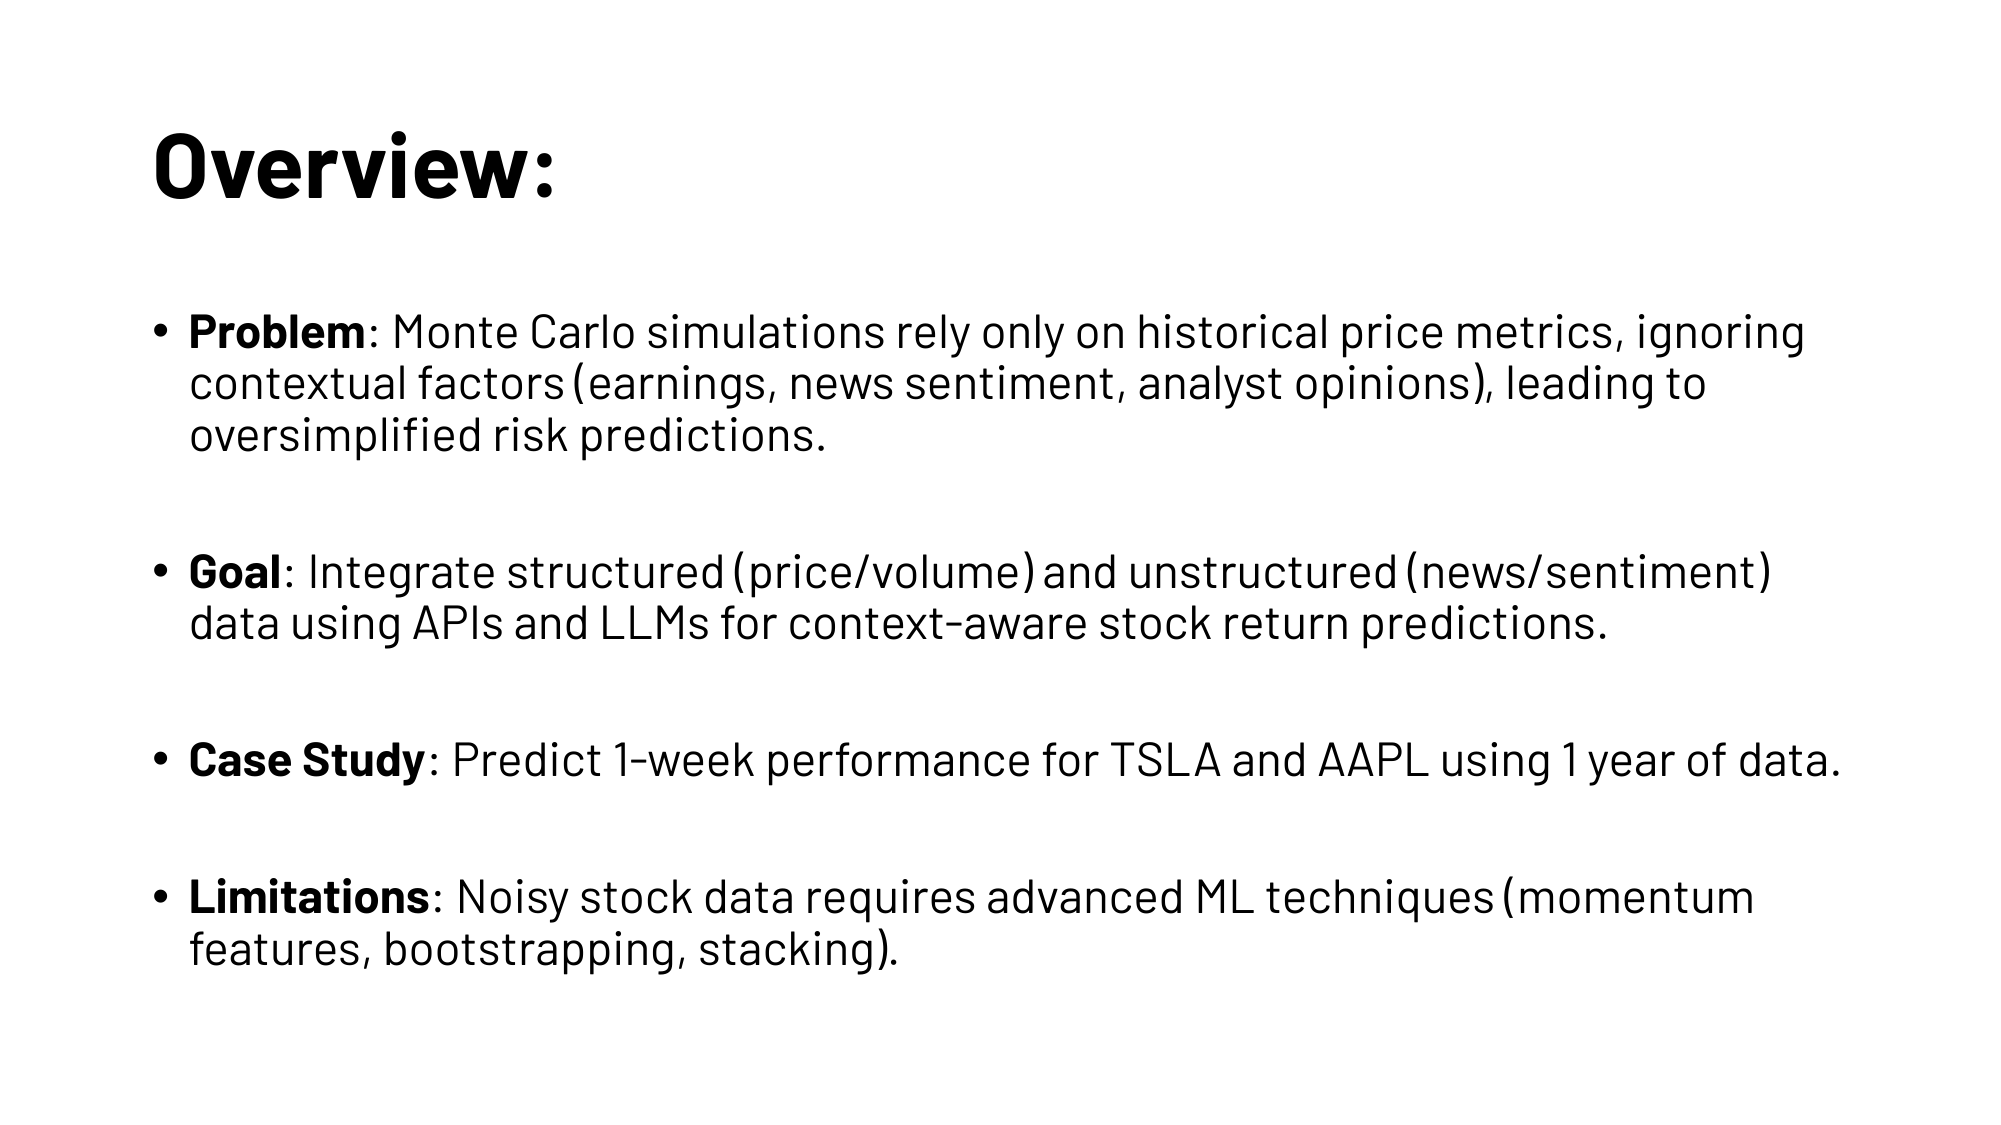

# Overview:
Problem: Monte Carlo simulations rely only on historical price metrics, ignoring contextual factors (earnings, news sentiment, analyst opinions), leading to oversimplified risk predictions.

Goal: Integrate structured (price/volume) and unstructured (news/sentiment) data using APIs and LLMs for context-aware stock return predictions.

Case Study: Predict 1-week performance for TSLA and AAPL using 1 year of data.

Limitations: Noisy stock data requires advanced ML techniques (momentum features, bootstrapping, stacking).